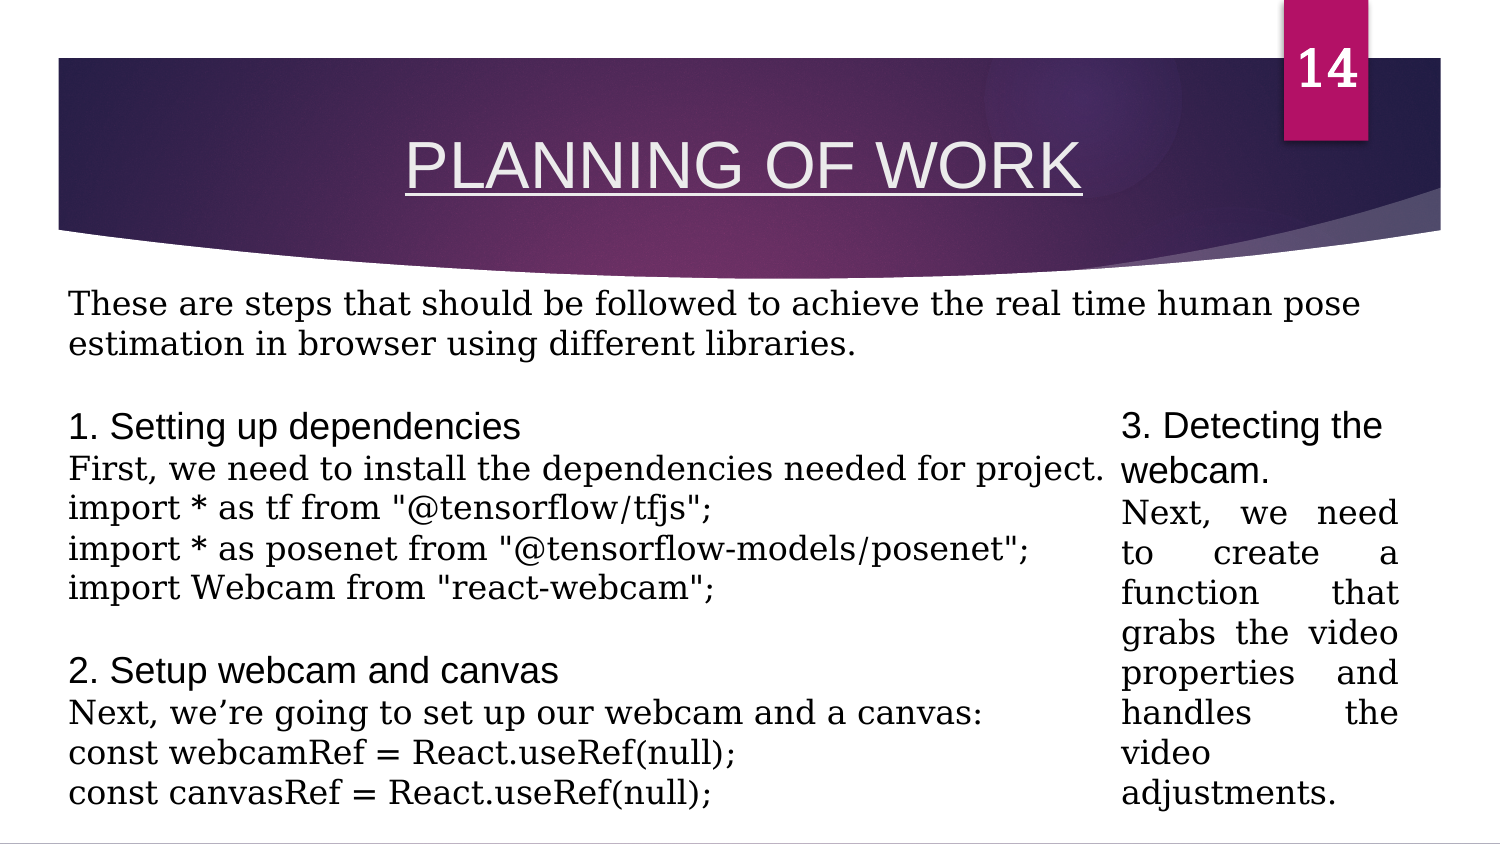

14
# PLANNING OF WORK
These are steps that should be followed to achieve the real time human pose estimation in browser using different libraries.

1. Setting up dependencies
First, we need to install the dependencies needed for project.
import * as tf from "@tensorflow/tfjs";
import * as posenet from "@tensorflow-models/posenet";
import Webcam from "react-webcam";

2. Setup webcam and canvas
Next, we’re going to set up our webcam and a canvas:
const webcamRef = React.useRef(null);
const canvasRef = React.useRef(null);
3. Detecting the webcam.
Next, we need to create a function that grabs the video properties and handles the video adjustments.